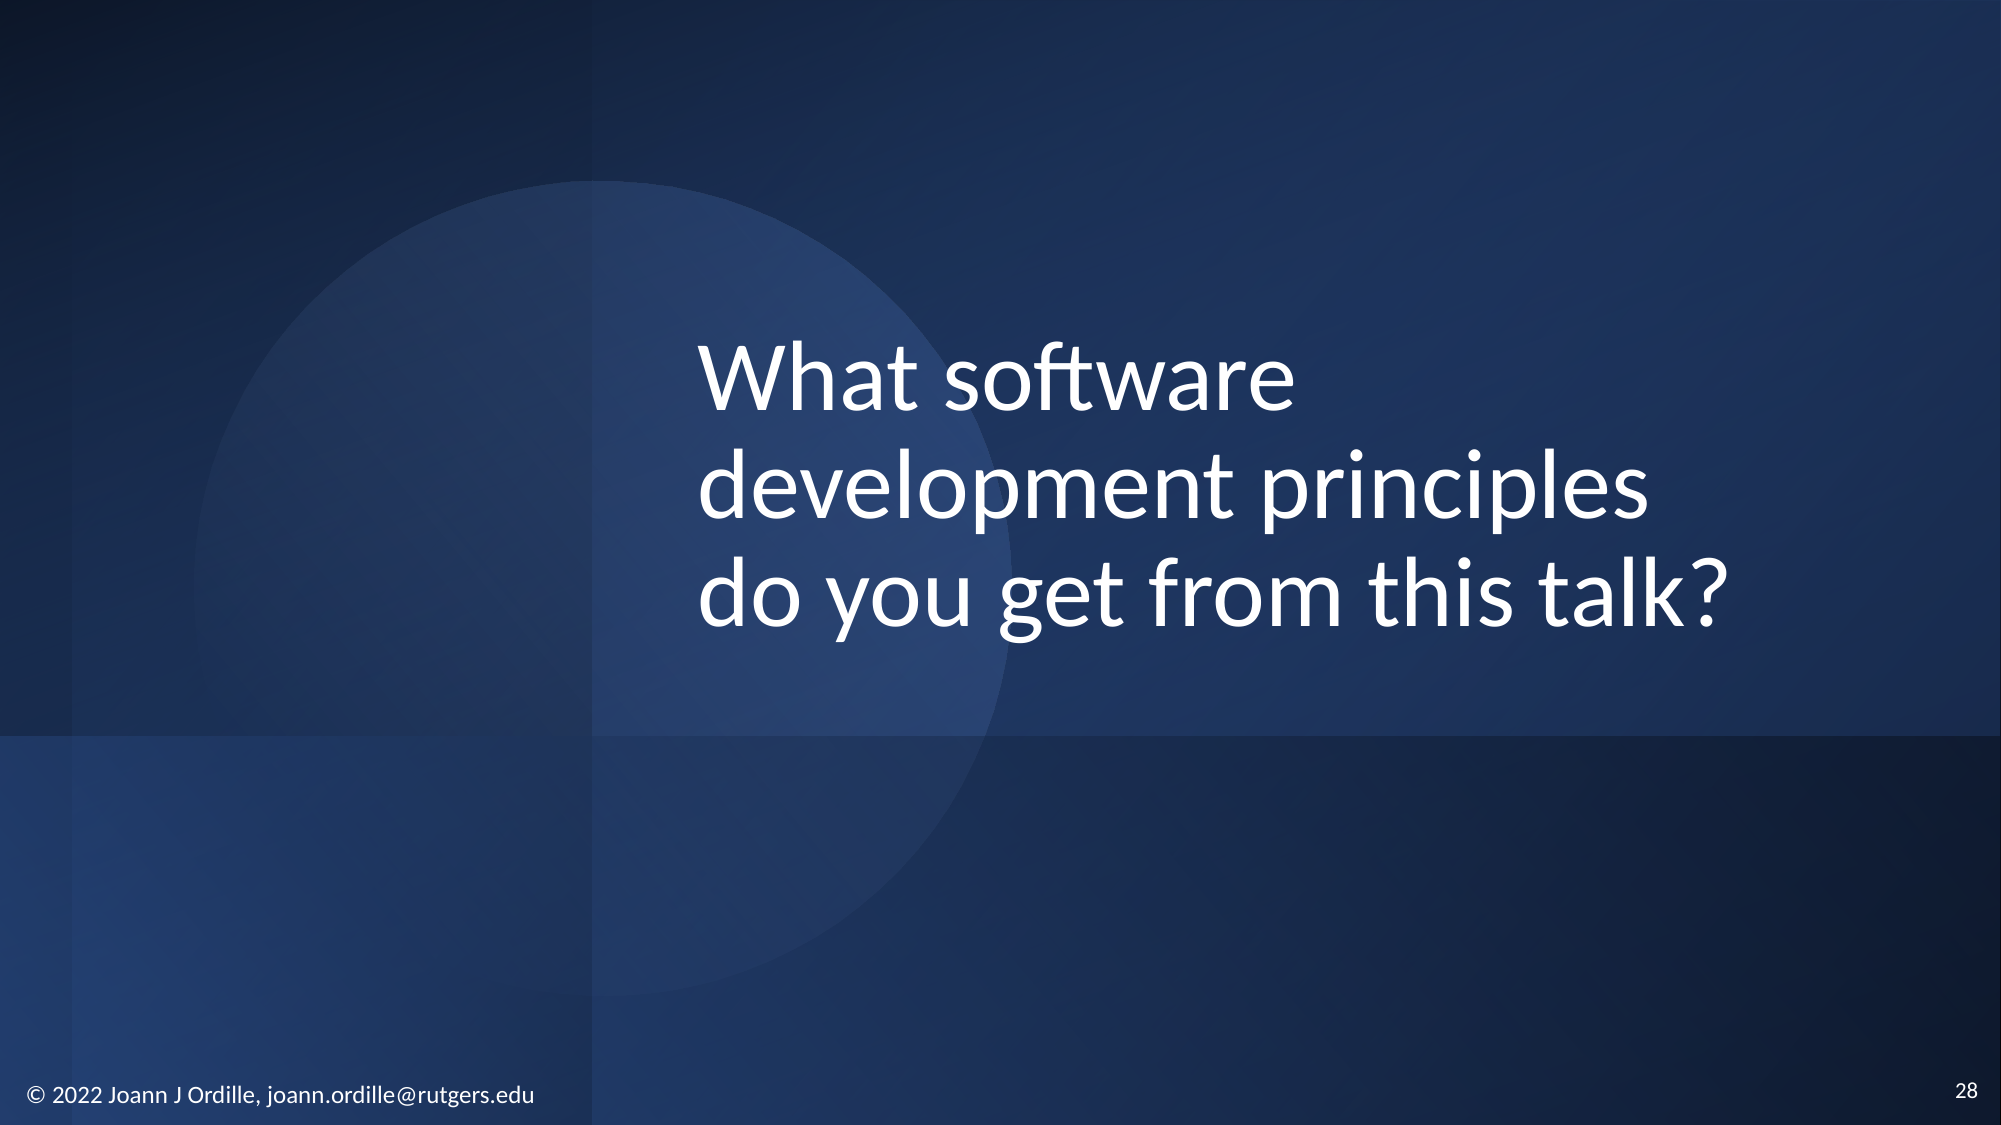

# What software development principles do you get from this talk?

28
© 2022 Joann J Ordille, joann.ordille@rutgers.edu